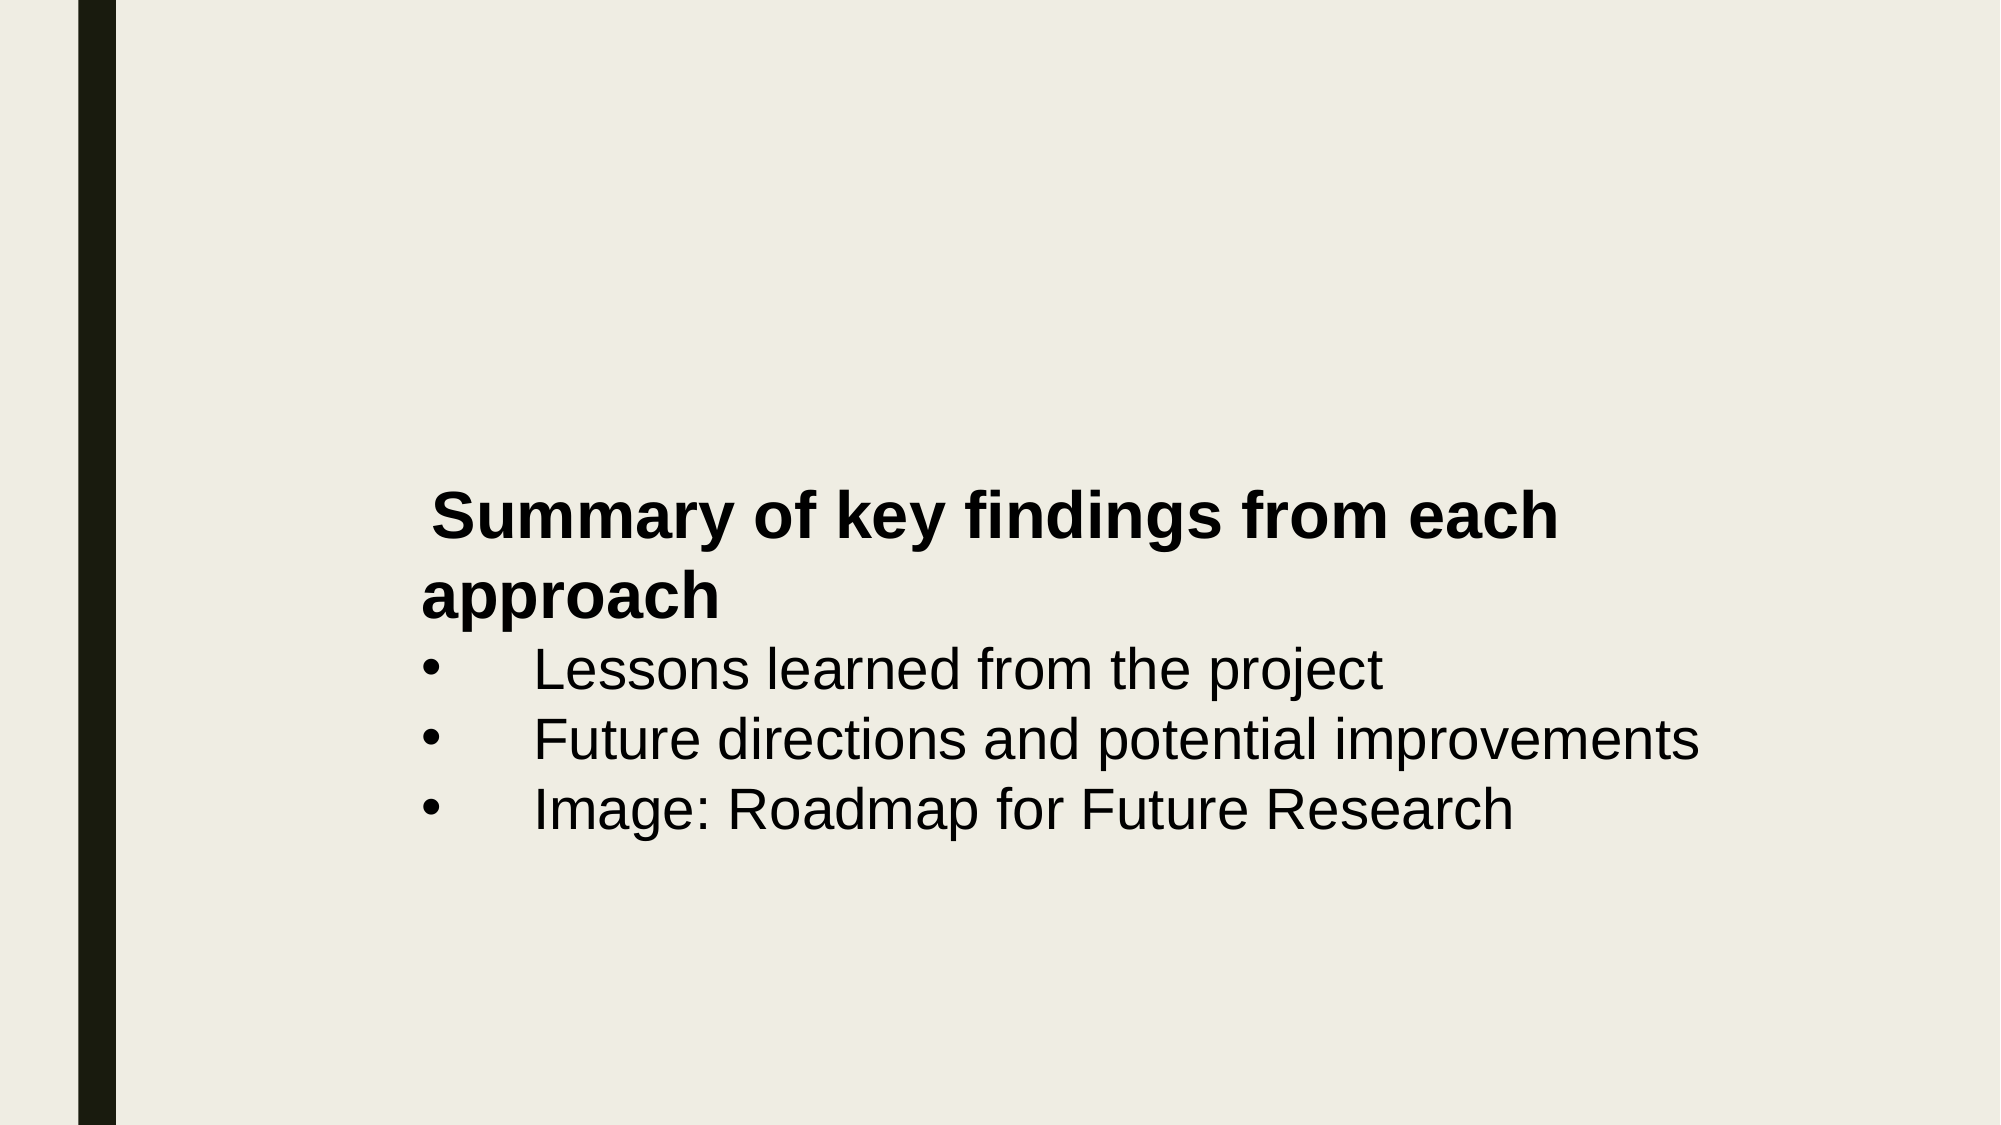

Summary of key findings from each approach
    Lessons learned from the project
    Future directions and potential improvements
    Image: Roadmap for Future Research